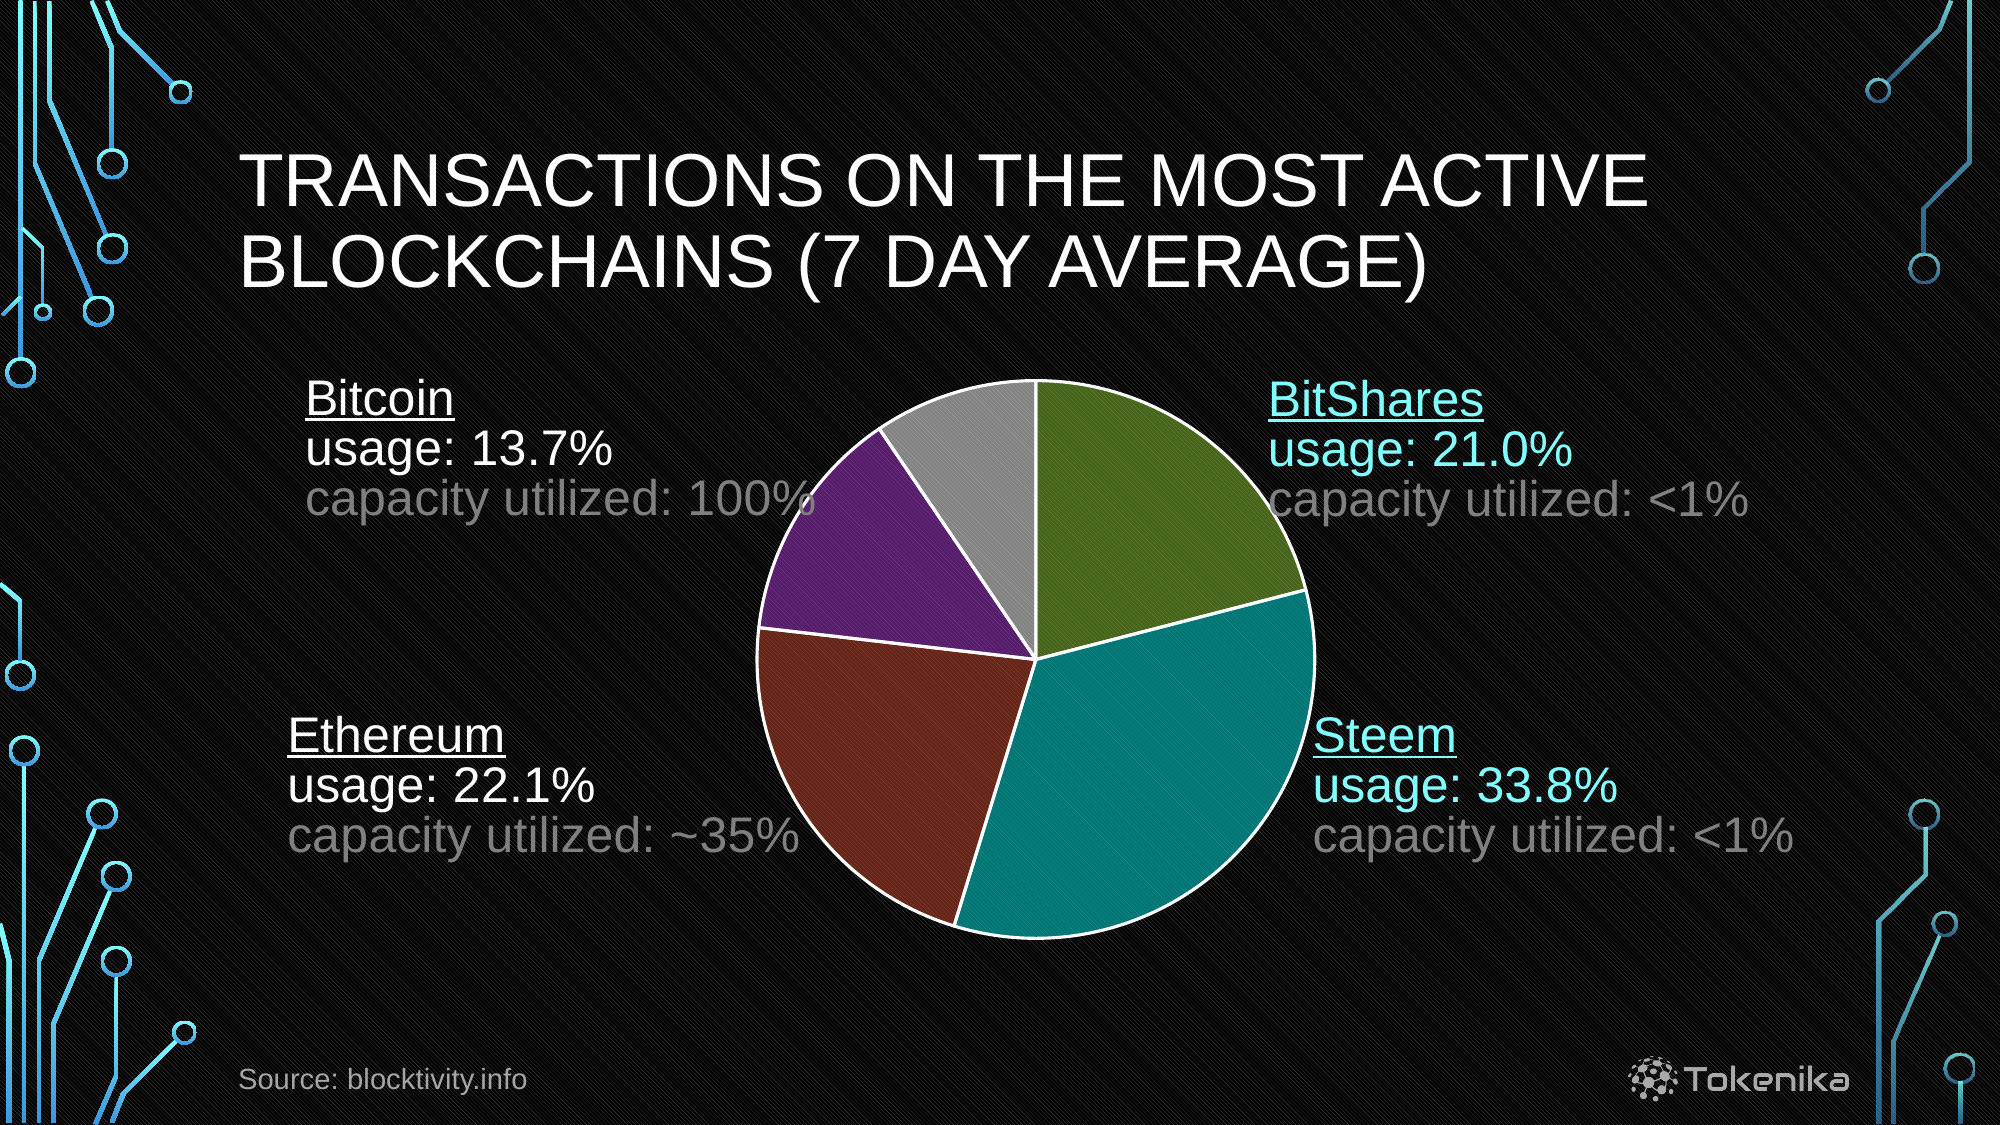

# Transactions on the most active blockchains (7 day average)

### Chart

| Category | Series1 |
|---|---|
| BitShares | 21.0 |
| Steem | 33.8 |
| Ethereum | 22.1 |
| Bitcoin | 13.7 |
| Other | 9.5 |
BitShares
usage: 21.0%
capacity utilized: <1%
Steem
usage: 33.8%
capacity utilized: <1%
Source: blocktivity.info